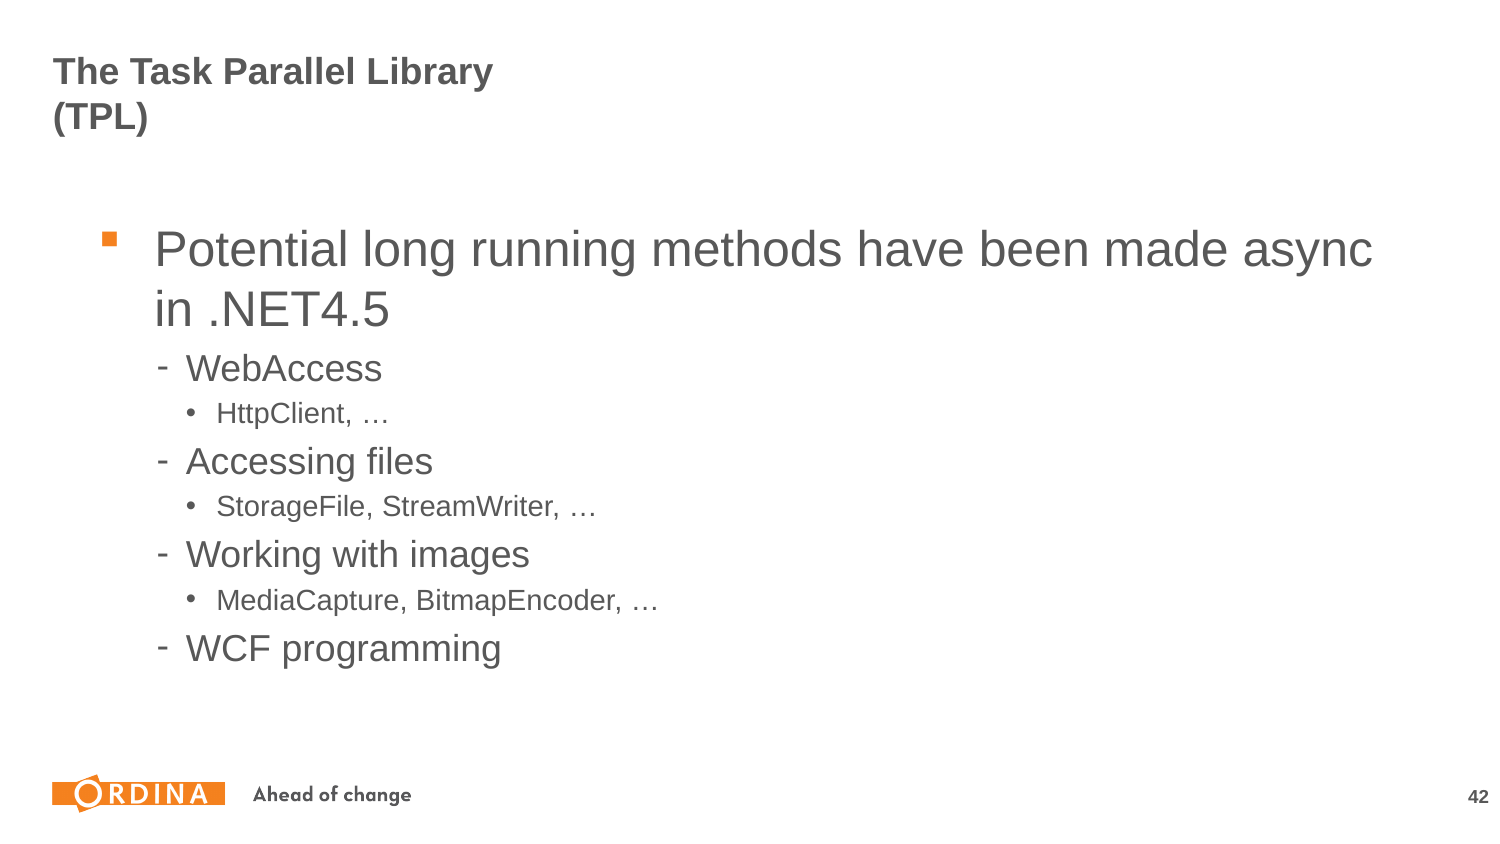

# The Task Parallel Library (TPL)

Potential long running methods have been made async in .NET4.5
WebAccess
HttpClient, …
Accessing files
StorageFile, StreamWriter, …
Working with images
MediaCapture, BitmapEncoder, …
WCF programming